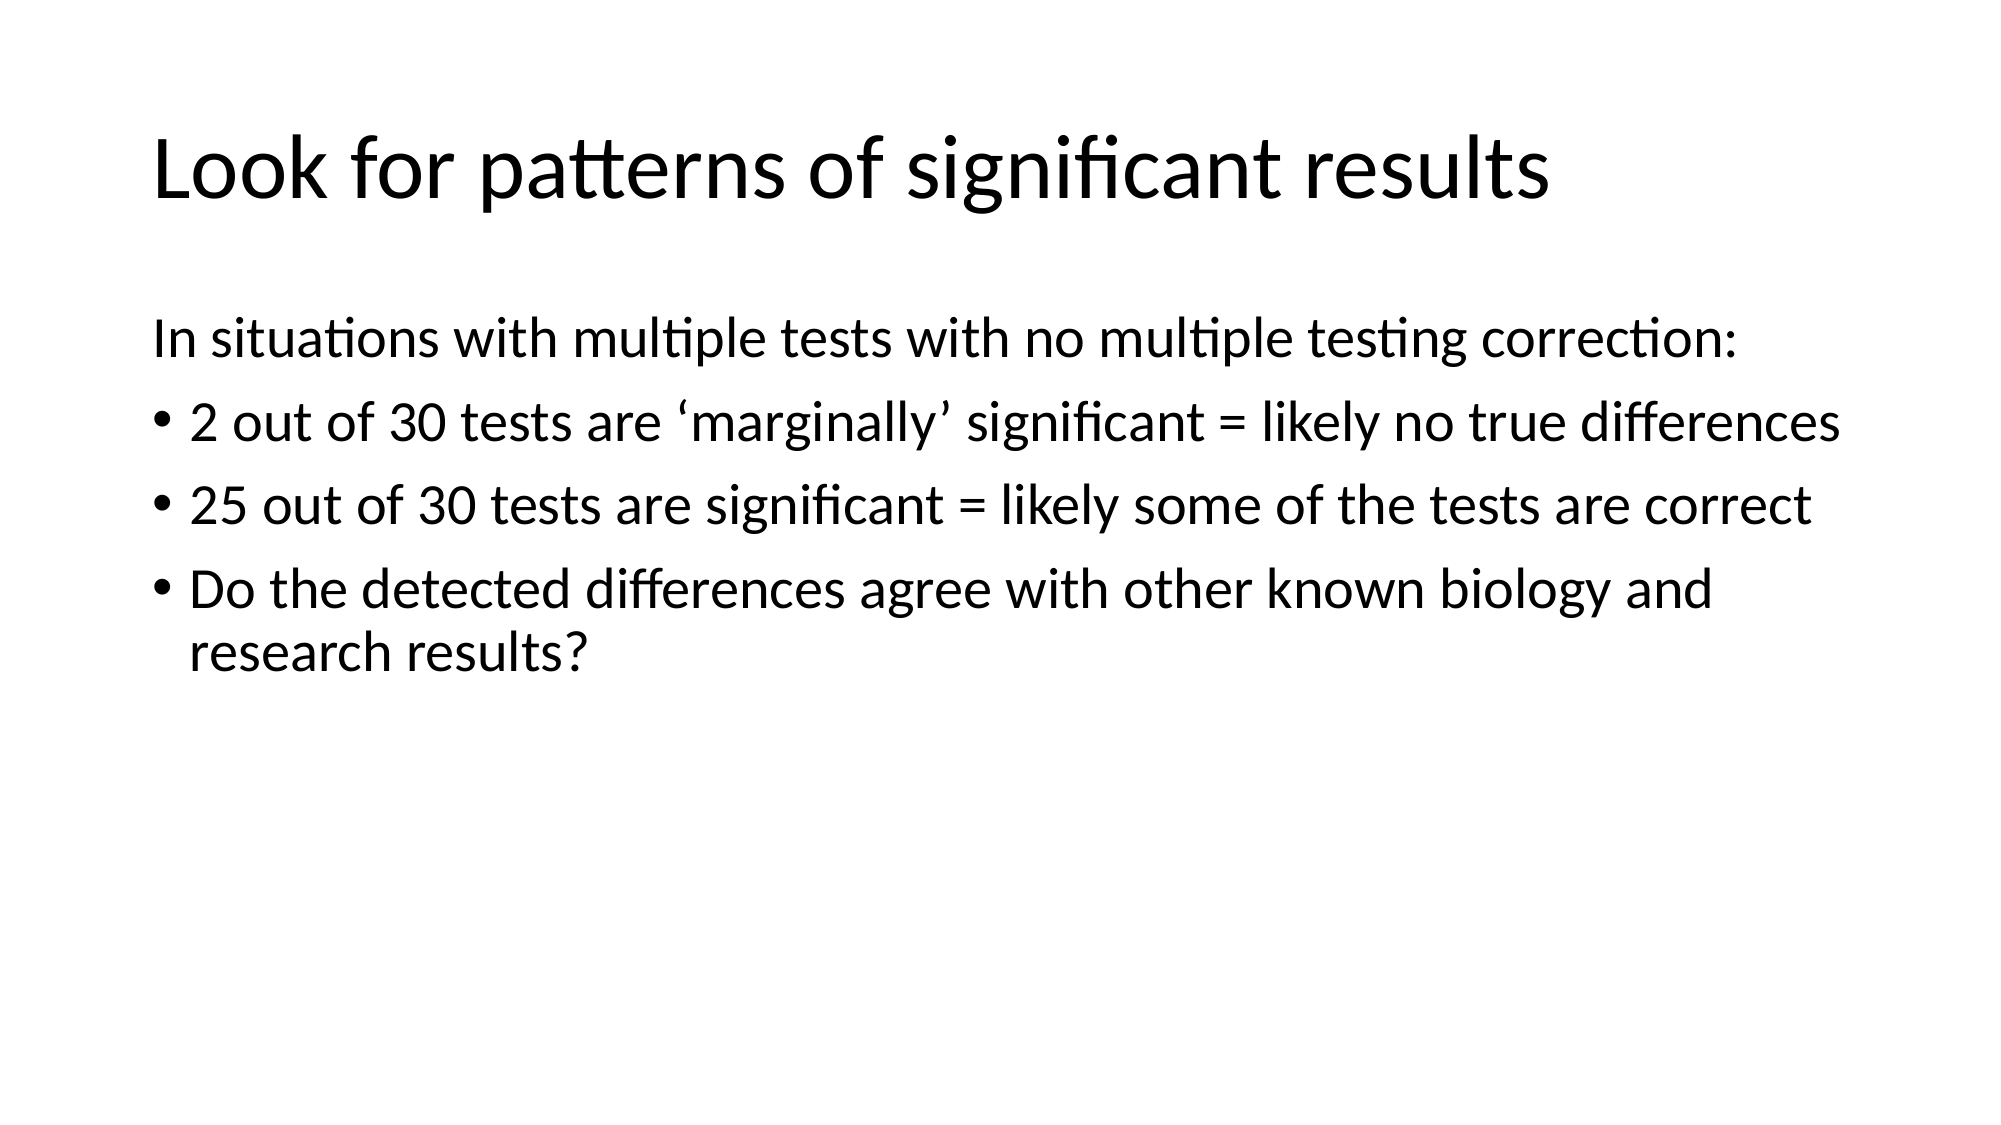

# Look for patterns of significant results
In situations with multiple tests with no multiple testing correction:
2 out of 30 tests are ‘marginally’ significant = likely no true differences
25 out of 30 tests are significant = likely some of the tests are correct
Do the detected differences agree with other known biology and research results?